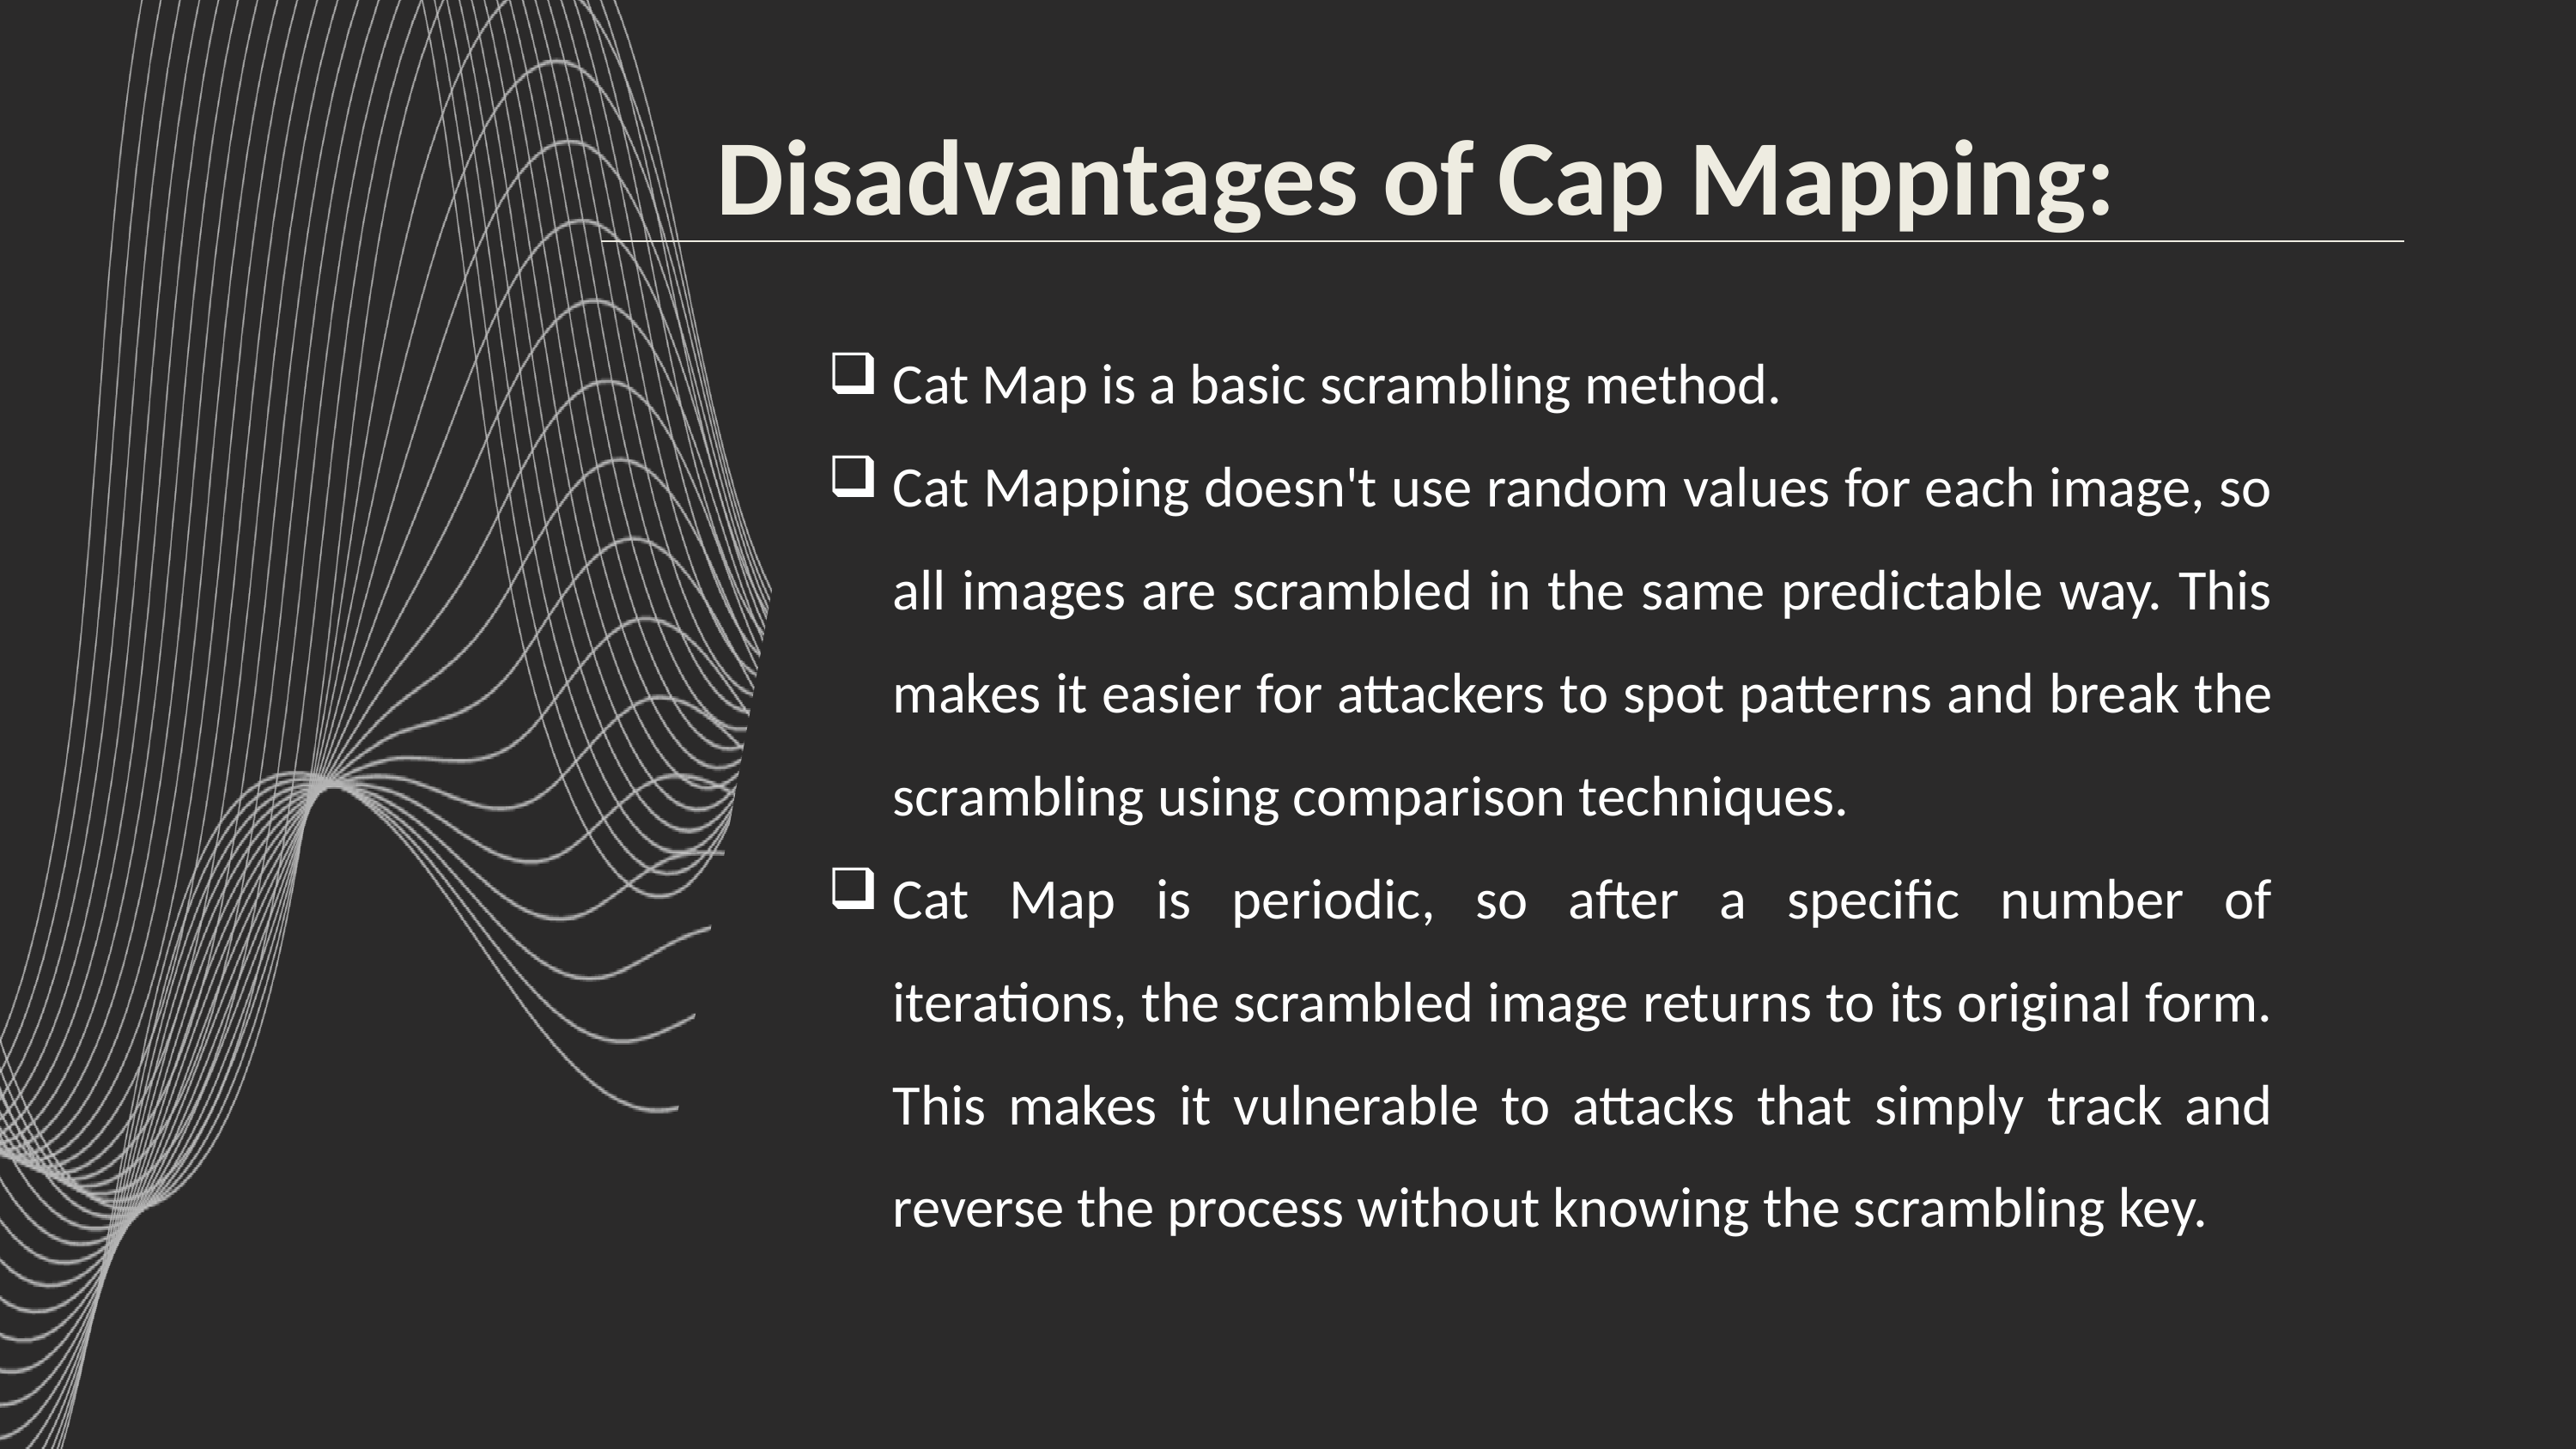

Disadvantages of Cap Mapping:

Cat Map is a basic scrambling method.
Cat Mapping doesn't use random values for each image, so all images are scrambled in the same predictable way. This makes it easier for attackers to spot patterns and break the scrambling using comparison techniques.
Cat Map is periodic, so after a specific number of iterations, the scrambled image returns to its original form. This makes it vulnerable to attacks that simply track and reverse the process without knowing the scrambling key.